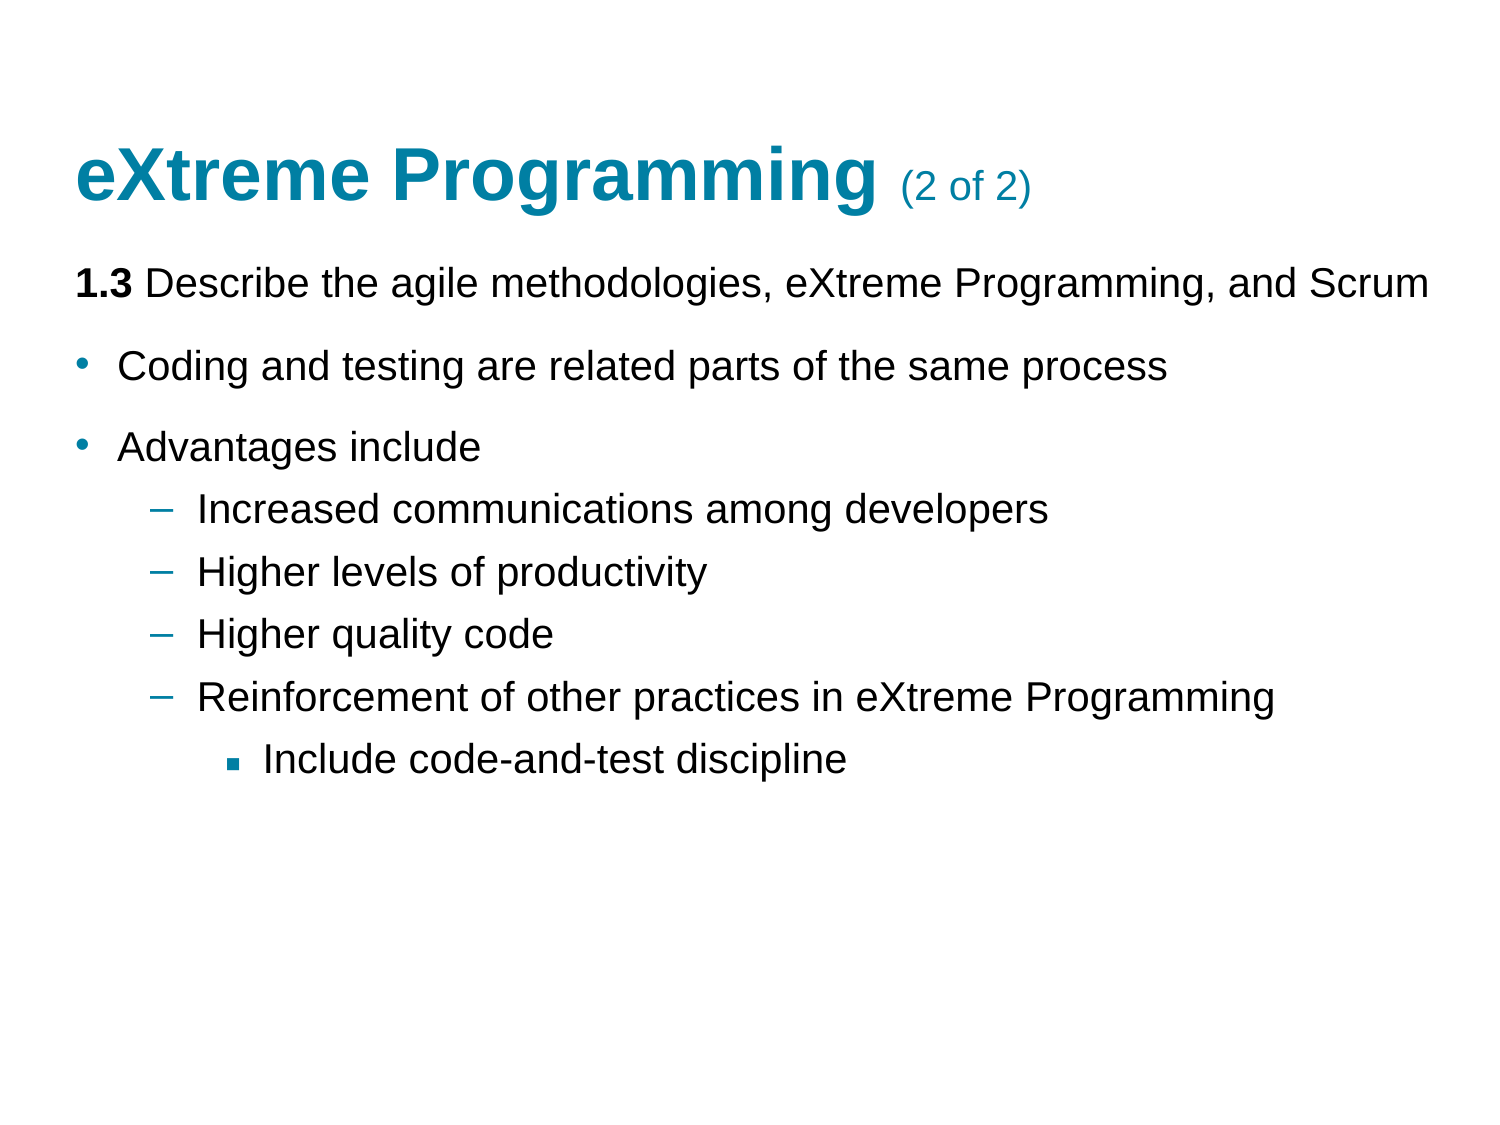

# eXtreme Programming (2 of 2)
1.3 Describe the agile methodologies, eXtreme Programming, and Scrum
Coding and testing are related parts of the same process
Advantages include
Increased communications among developers
Higher levels of productivity
Higher quality code
Reinforcement of other practices in eXtreme Programming
Include code-and-test discipline